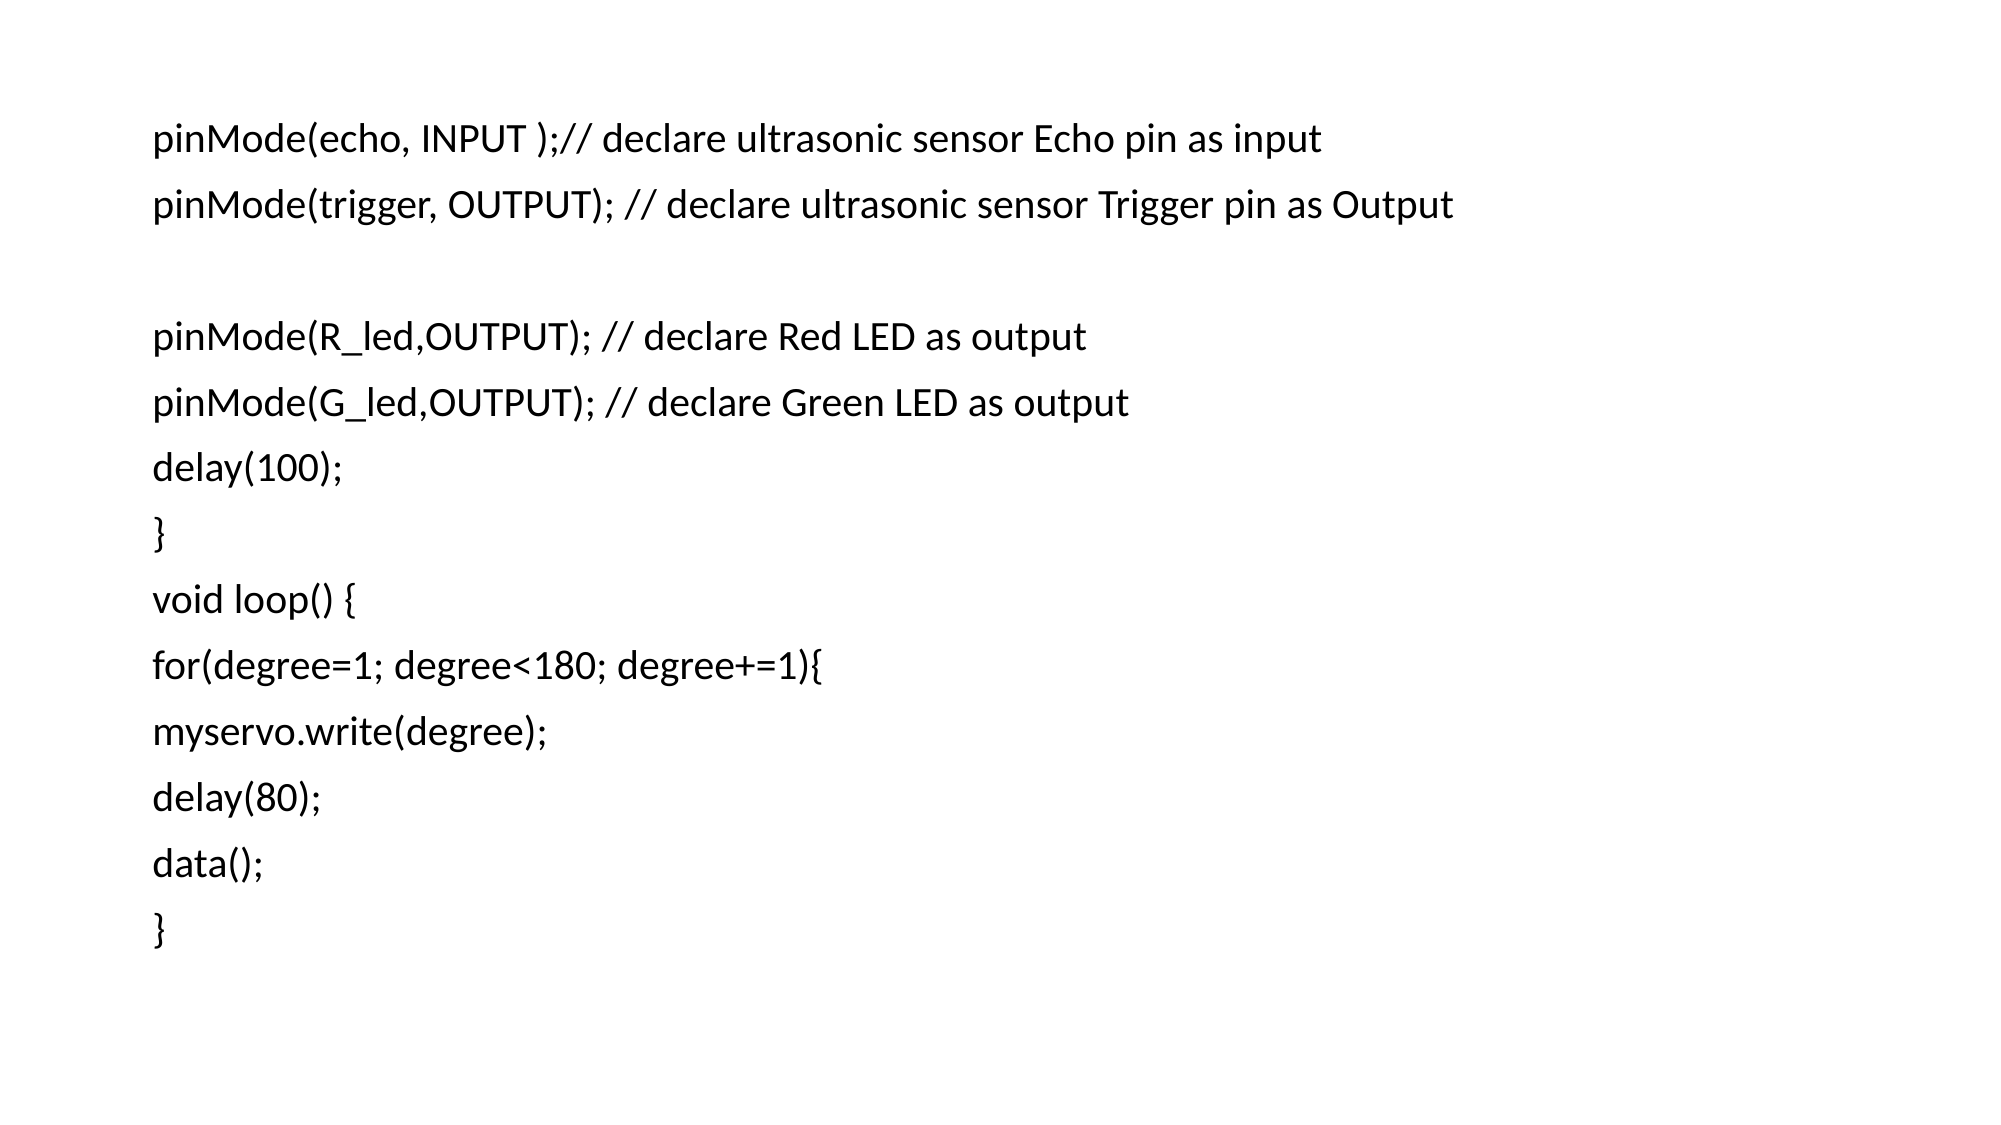

pinMode(echo, INPUT );// declare ultrasonic sensor Echo pin as input
pinMode(trigger, OUTPUT); // declare ultrasonic sensor Trigger pin as Output

pinMode(R_led,OUTPUT); // declare Red LED as output
pinMode(G_led,OUTPUT); // declare Green LED as output
delay(100);
}
void loop() {
for(degree=1; degree<180; degree+=1){
myservo.write(degree);
delay(80);
data();
}